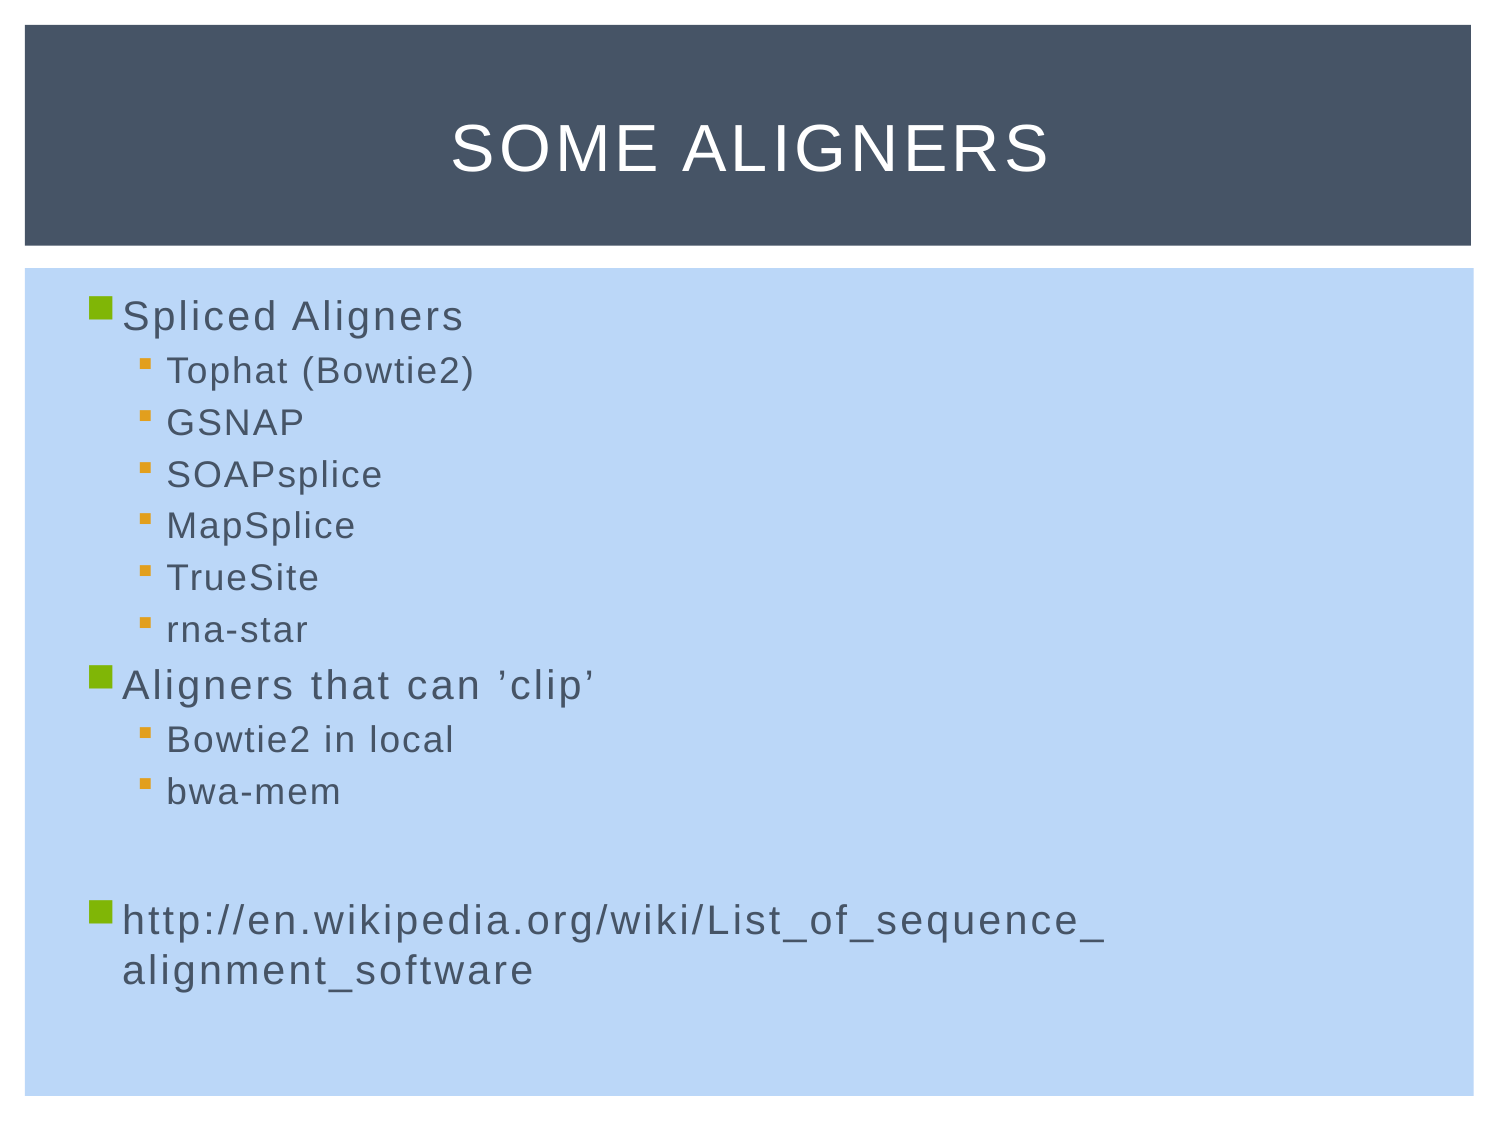

# Some Aligners
Spliced Aligners
Tophat (Bowtie2)
GSNAP
SOAPsplice
MapSplice
TrueSite
rna-star
Aligners that can ’clip’
Bowtie2 in local
bwa-mem

http://en.wikipedia.org/wiki/List_of_sequence_ alignment_software